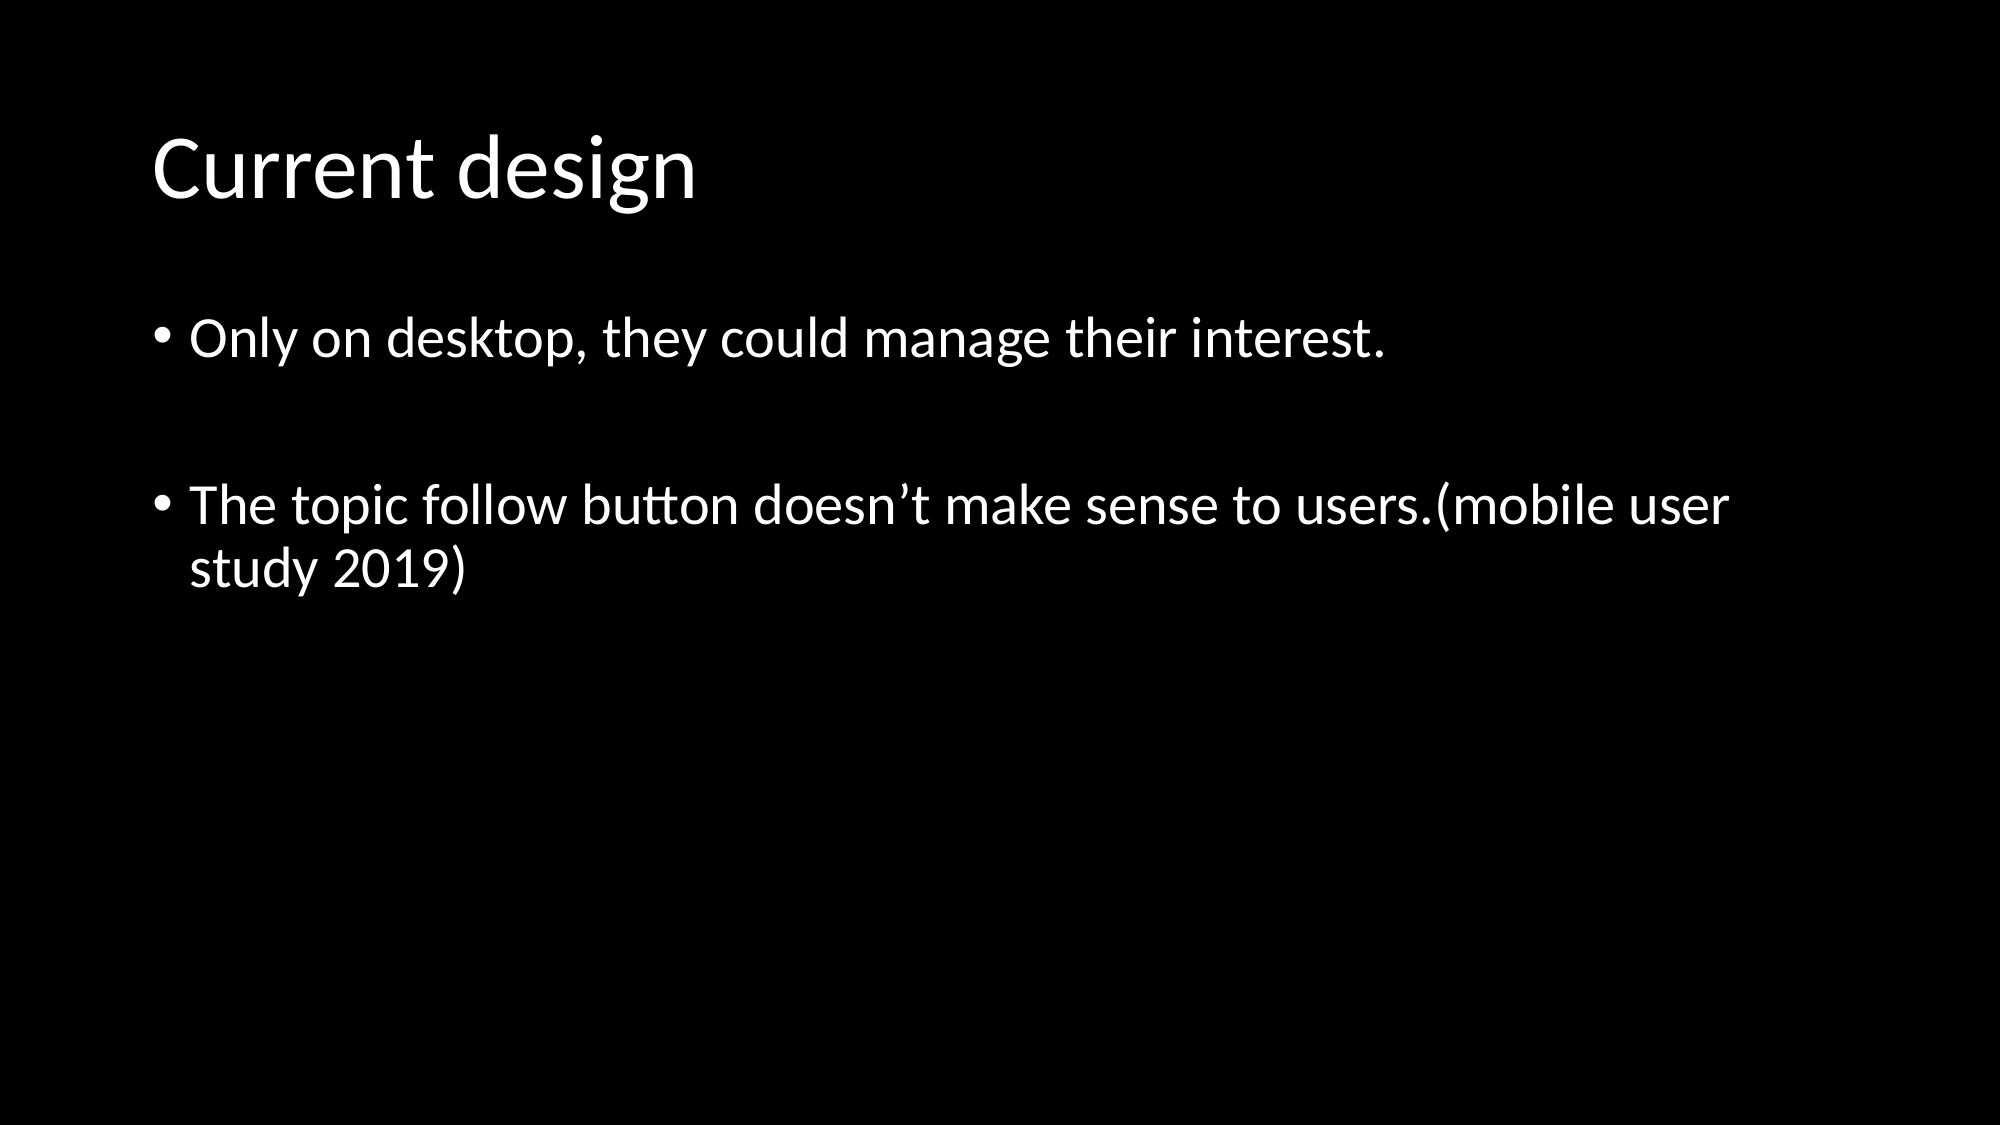

# Current design
Only on desktop, they could manage their interest.

The topic follow button doesn’t make sense to users.(mobile user study 2019)